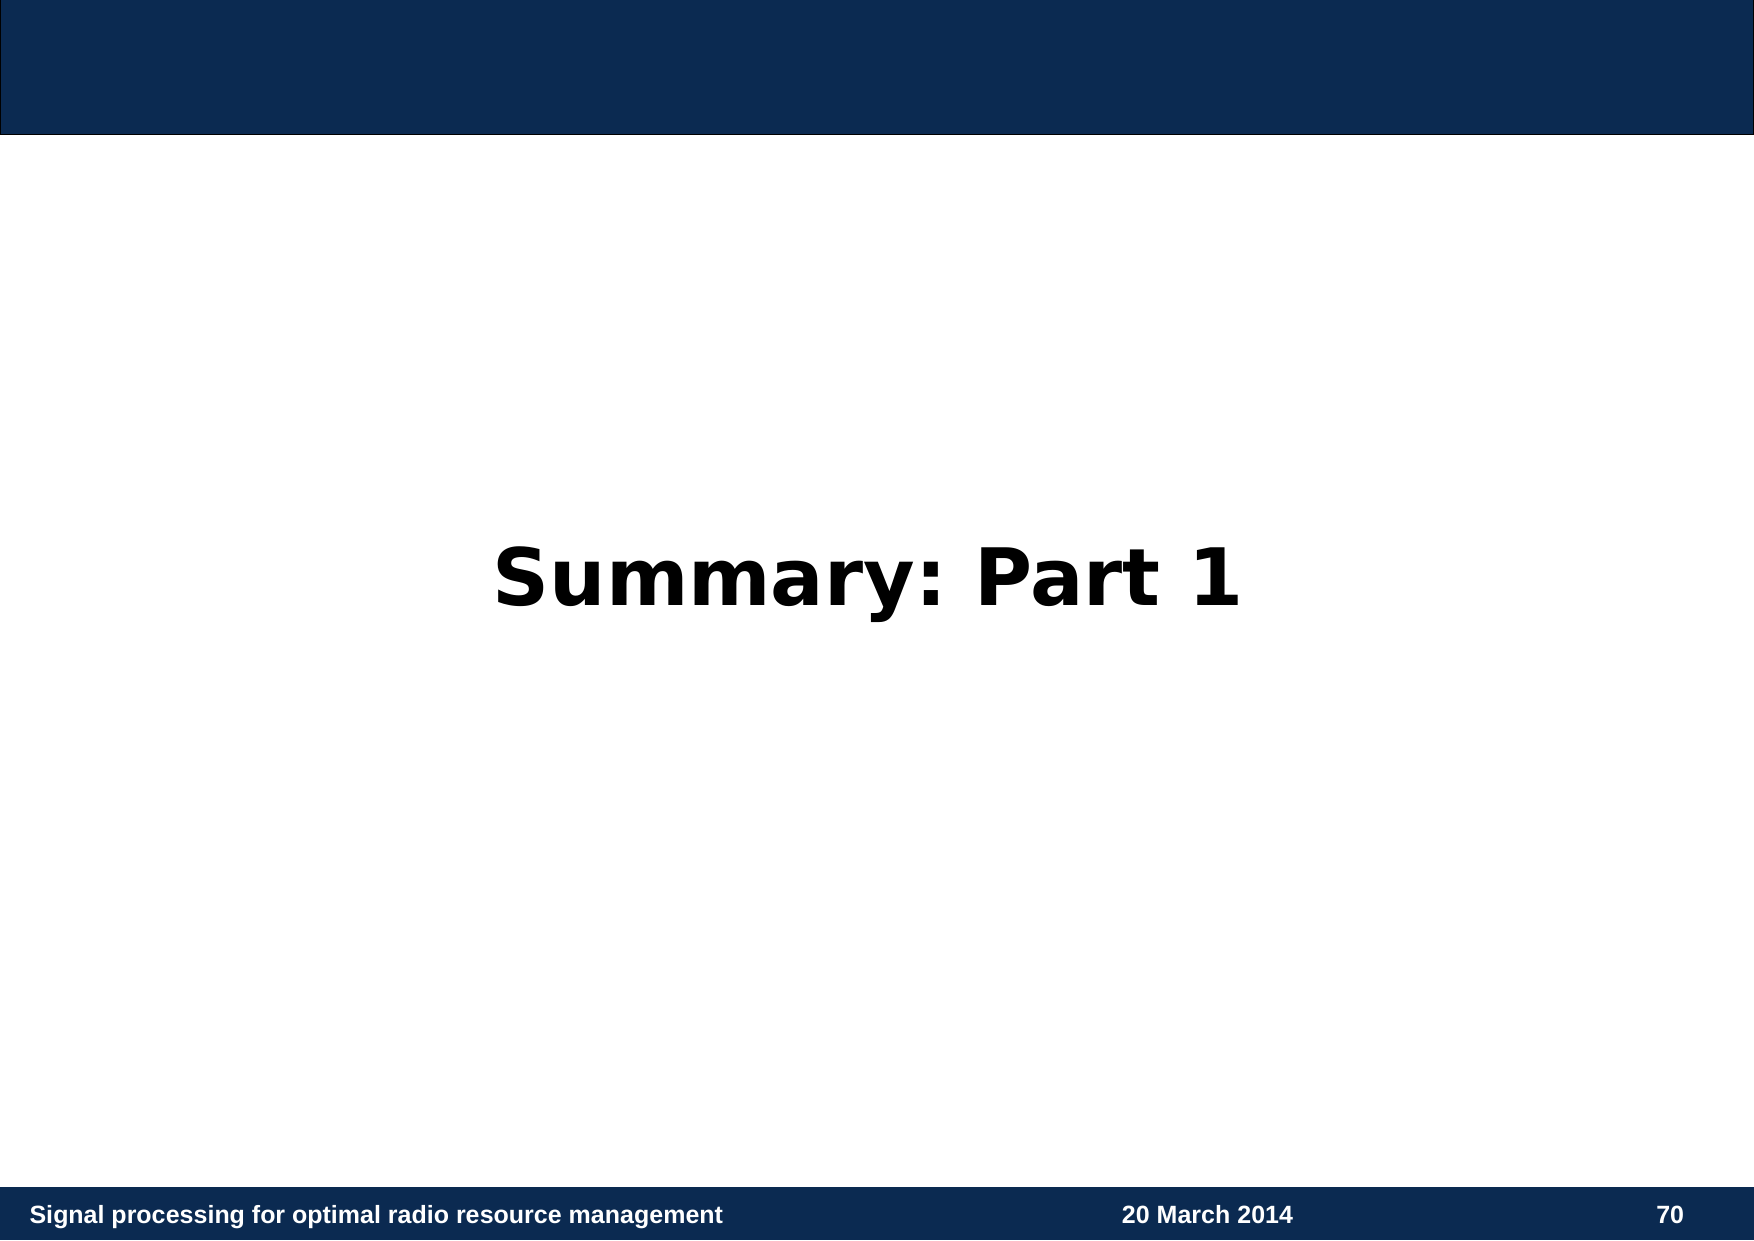

Summary: Part 1
Signal processing for optimal radio resource management
20 March 2014
70